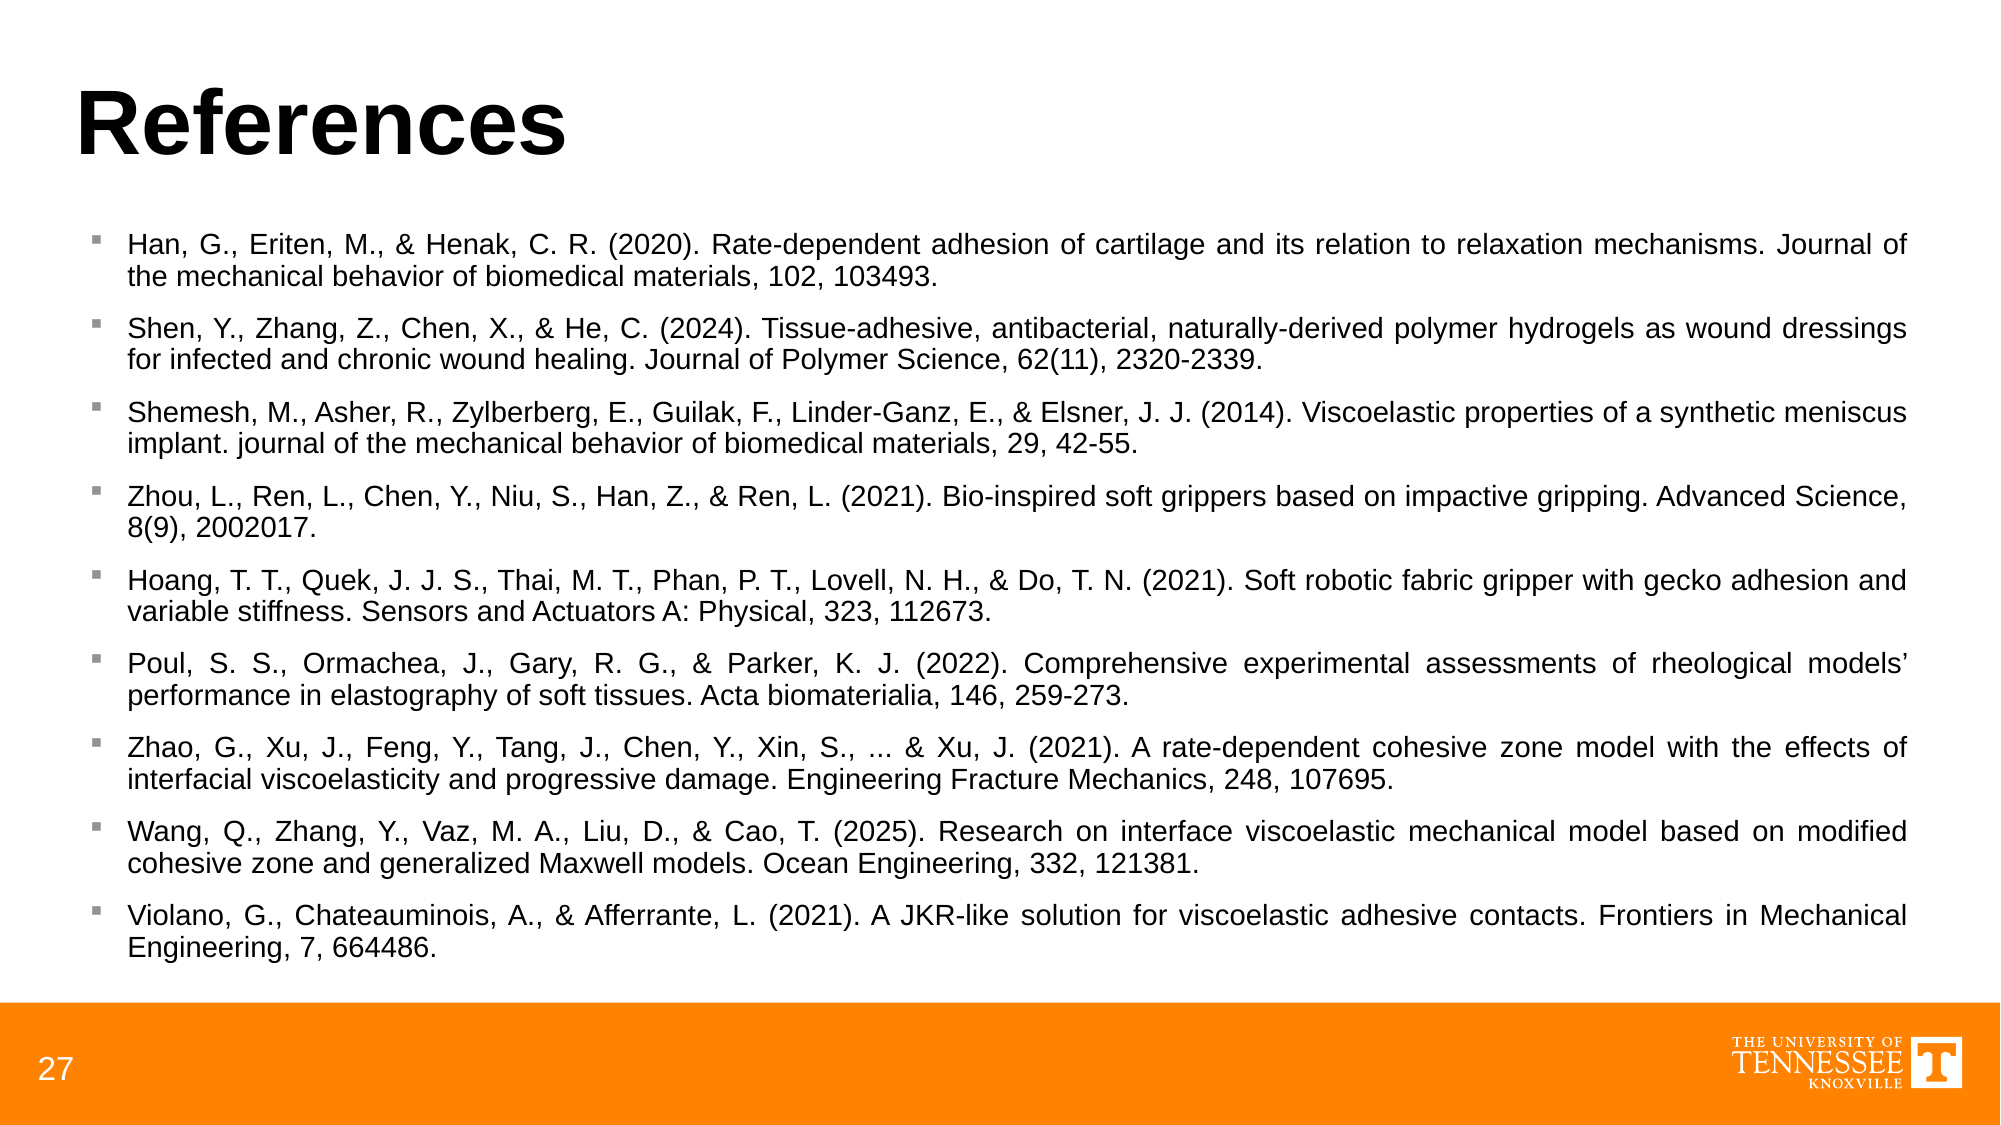

References
Han, G., Eriten, M., & Henak, C. R. (2020). Rate-dependent adhesion of cartilage and its relation to relaxation mechanisms. Journal of the mechanical behavior of biomedical materials, 102, 103493.
Shen, Y., Zhang, Z., Chen, X., & He, C. (2024). Tissue‐adhesive, antibacterial, naturally‐derived polymer hydrogels as wound dressings for infected and chronic wound healing. Journal of Polymer Science, 62(11), 2320-2339.
Shemesh, M., Asher, R., Zylberberg, E., Guilak, F., Linder-Ganz, E., & Elsner, J. J. (2014). Viscoelastic properties of a synthetic meniscus implant. journal of the mechanical behavior of biomedical materials, 29, 42-55.
Zhou, L., Ren, L., Chen, Y., Niu, S., Han, Z., & Ren, L. (2021). Bio‐inspired soft grippers based on impactive gripping. Advanced Science, 8(9), 2002017.
Hoang, T. T., Quek, J. J. S., Thai, M. T., Phan, P. T., Lovell, N. H., & Do, T. N. (2021). Soft robotic fabric gripper with gecko adhesion and variable stiffness. Sensors and Actuators A: Physical, 323, 112673.
Poul, S. S., Ormachea, J., Gary, R. G., & Parker, K. J. (2022). Comprehensive experimental assessments of rheological models’ performance in elastography of soft tissues. Acta biomaterialia, 146, 259-273.
Zhao, G., Xu, J., Feng, Y., Tang, J., Chen, Y., Xin, S., ... & Xu, J. (2021). A rate-dependent cohesive zone model with the effects of interfacial viscoelasticity and progressive damage. Engineering Fracture Mechanics, 248, 107695.
Wang, Q., Zhang, Y., Vaz, M. A., Liu, D., & Cao, T. (2025). Research on interface viscoelastic mechanical model based on modified cohesive zone and generalized Maxwell models. Ocean Engineering, 332, 121381.
Violano, G., Chateauminois, A., & Afferrante, L. (2021). A JKR-like solution for viscoelastic adhesive contacts. Frontiers in Mechanical Engineering, 7, 664486.
27